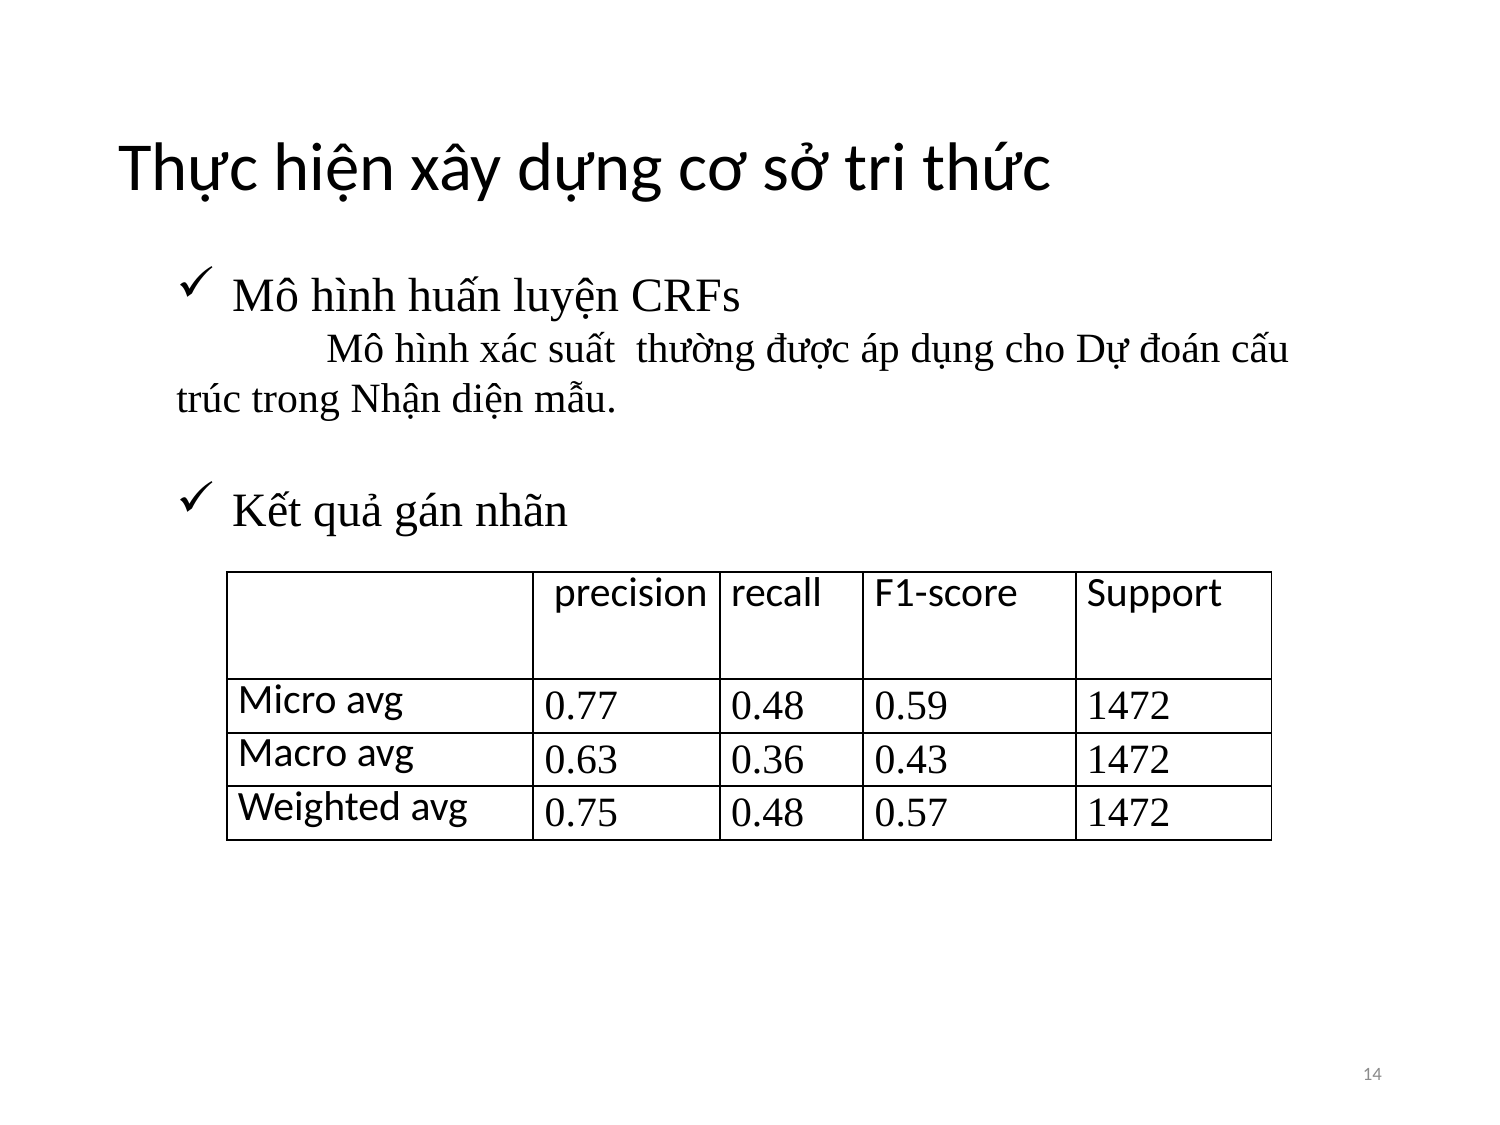

# Thực hiện xây dựng cơ sở tri thức
Mô hình huấn luyện CRFs
	Mô hình xác suất  thường được áp dụng cho Dự đoán cấu trúc trong Nhận diện mẫu.
Kết quả gán nhãn
|  | precision | recall | F1-score | Support |
| --- | --- | --- | --- | --- |
| Micro avg | 0.77 | 0.48 | 0.59 | 1472 |
| Macro avg | 0.63 | 0.36 | 0.43 | 1472 |
| Weighted avg | 0.75 | 0.48 | 0.57 | 1472 |
14